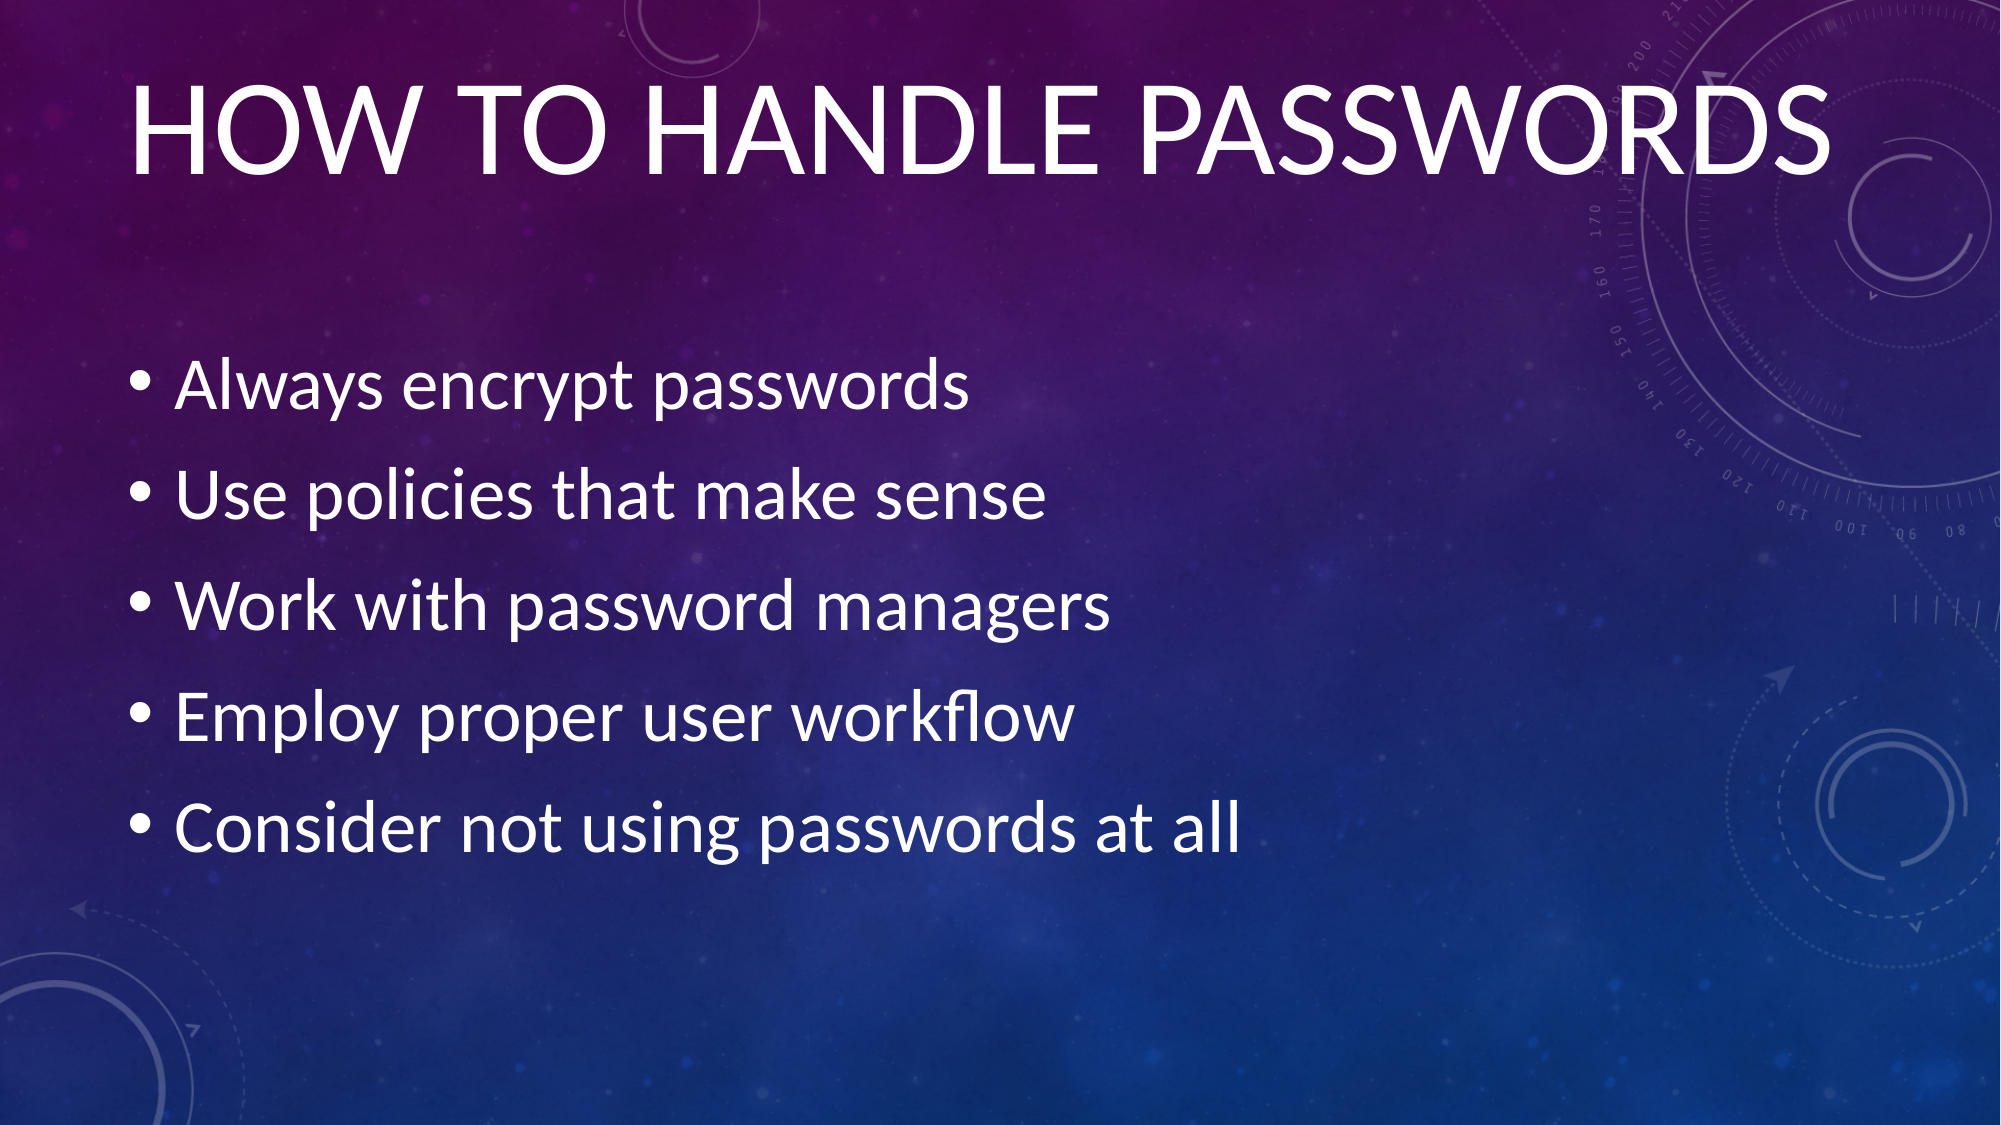

# How to handle passwords
Always encrypt passwords
Use policies that make sense
Work with password managers
Employ proper user workflow
Consider not using passwords at all